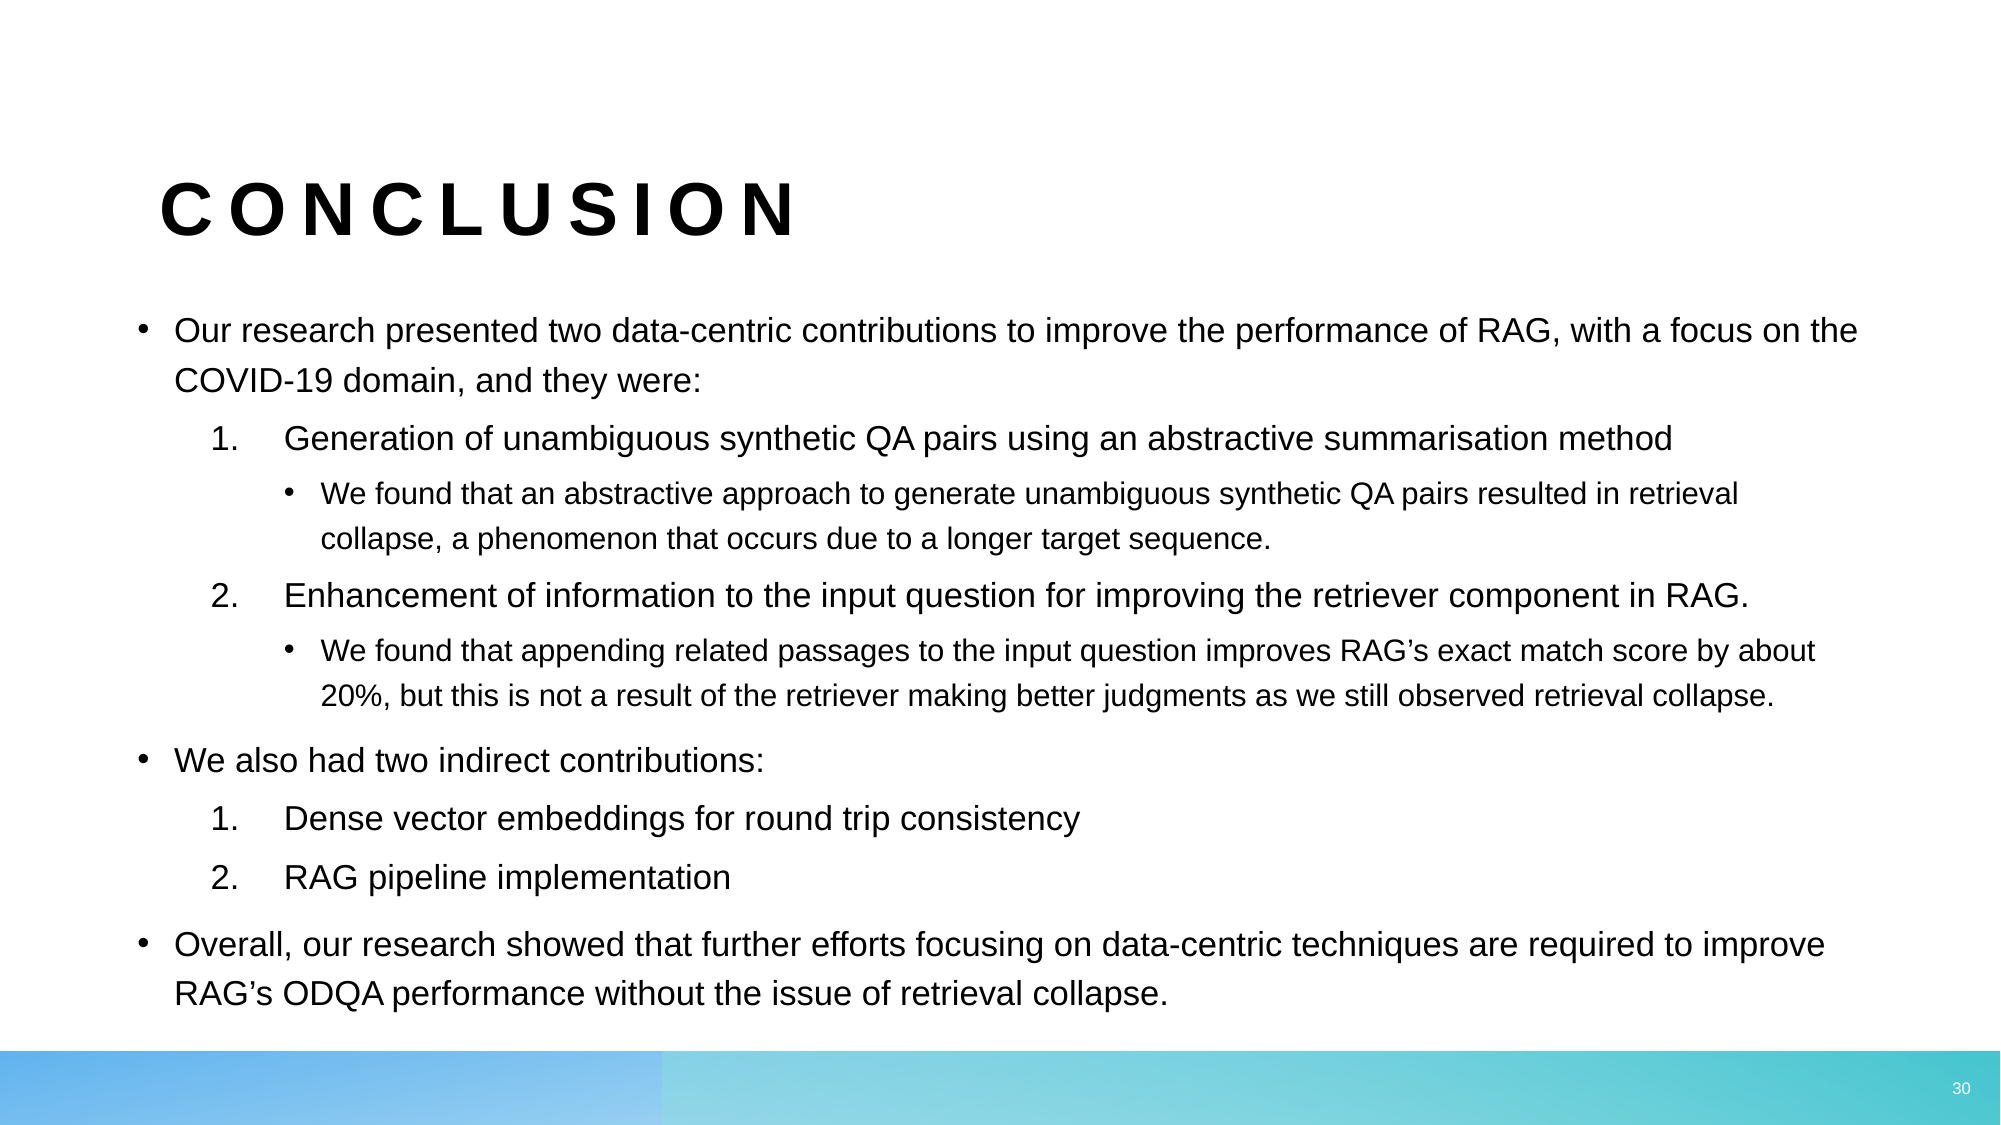

# Conclusion
Our research presented two data-centric contributions to improve the performance of RAG, with a focus on the COVID-19 domain, and they were:
Generation of unambiguous synthetic QA pairs using an abstractive summarisation method
We found that an abstractive approach to generate unambiguous synthetic QA pairs resulted in retrieval collapse, a phenomenon that occurs due to a longer target sequence.
Enhancement of information to the input question for improving the retriever component in RAG.
We found that appending related passages to the input question improves RAG’s exact match score by about 20%, but this is not a result of the retriever making better judgments as we still observed retrieval collapse.
We also had two indirect contributions:
Dense vector embeddings for round trip consistency
RAG pipeline implementation
Overall, our research showed that further efforts focusing on data-centric techniques are required to improve RAG’s ODQA performance without the issue of retrieval collapse.
30